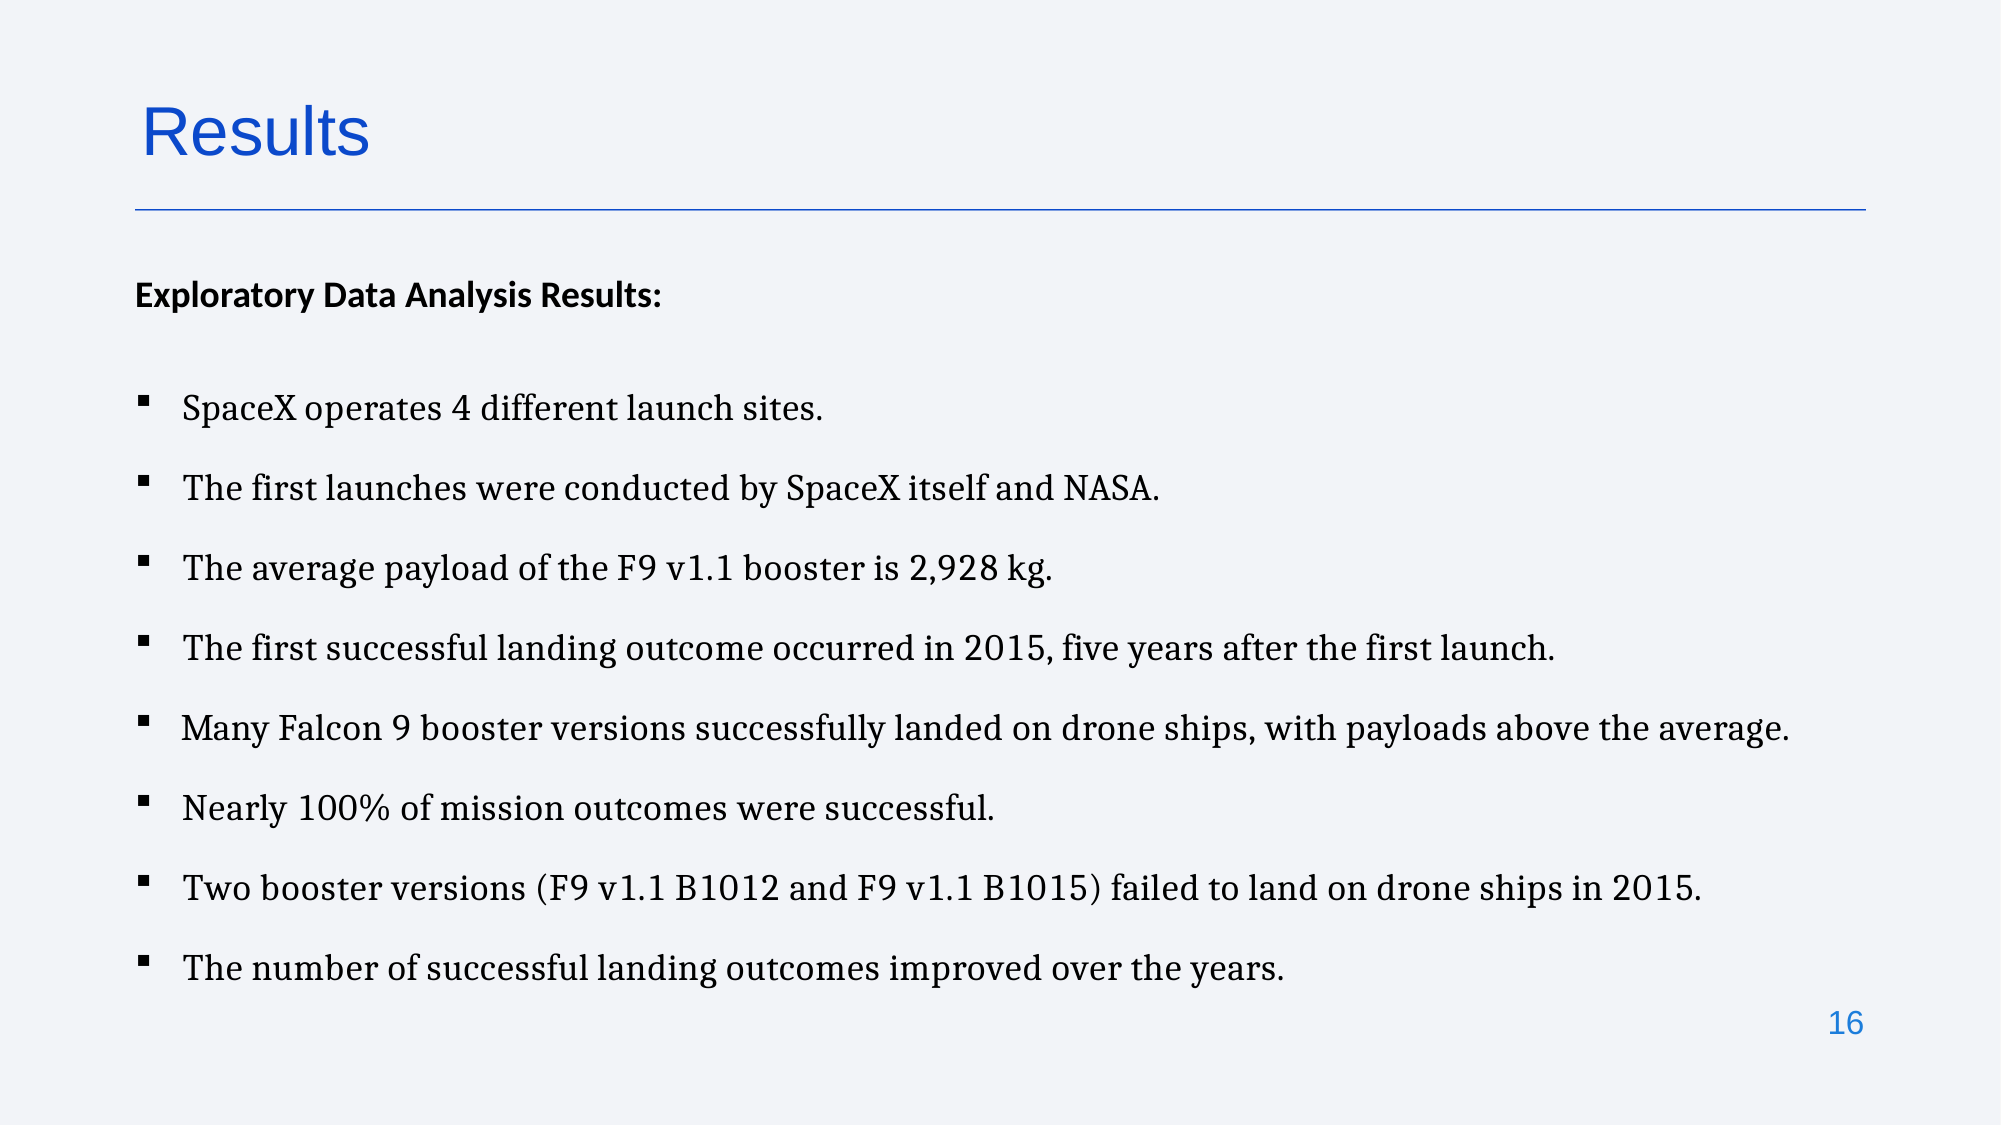

Results
Exploratory Data Analysis Results:

SpaceX operates 4 different launch sites.
The first launches were conducted by SpaceX itself and NASA.
The average payload of the F9 v1.1 booster is 2,928 kg.
The first successful landing outcome occurred in 2015, five years after the first launch.
Many Falcon 9 booster versions successfully landed on drone ships, with payloads above the average.
Nearly 100% of mission outcomes were successful.
Two booster versions (F9 v1.1 B1012 and F9 v1.1 B1015) failed to land on drone ships in 2015.
The number of successful landing outcomes improved over the years.
16